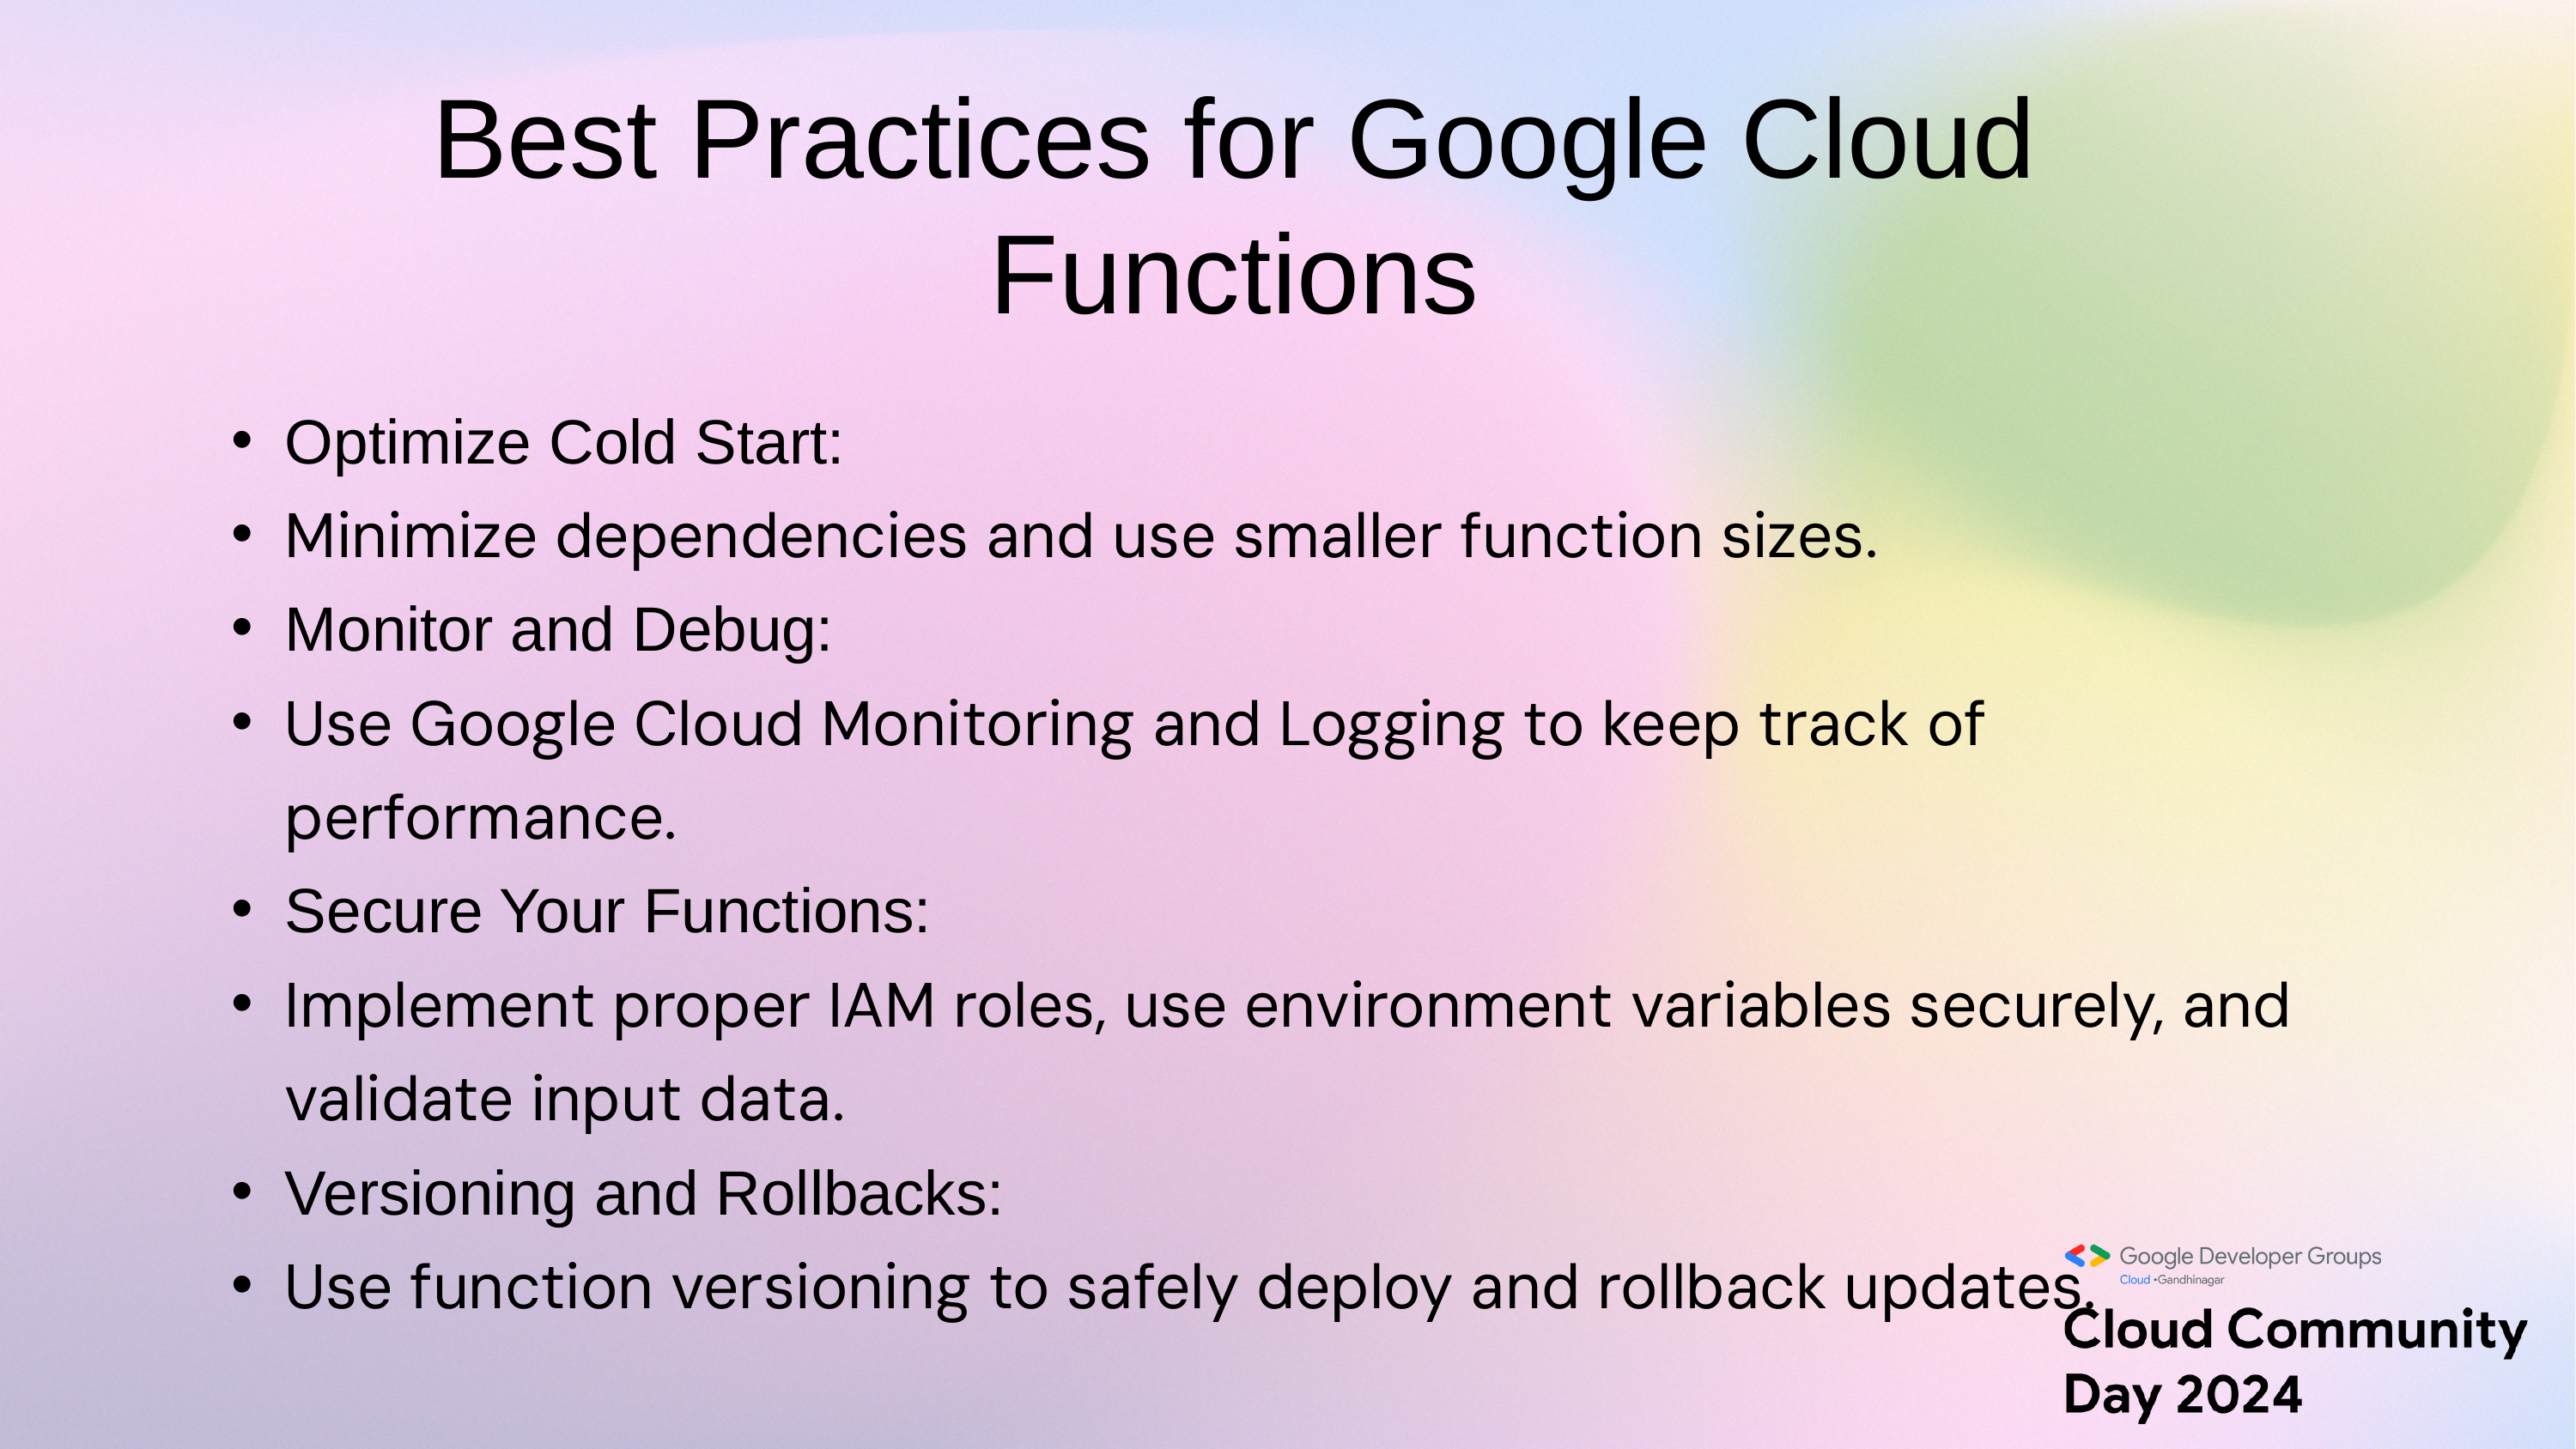

Best Practices for Google Cloud Functions
Optimize Cold Start:
Minimize dependencies and use smaller function sizes.
Monitor and Debug:
Use Google Cloud Monitoring and Logging to keep track of performance.
Secure Your Functions:
Implement proper IAM roles, use environment variables securely, and validate input data.
Versioning and Rollbacks:
Use function versioning to safely deploy and rollback updates.